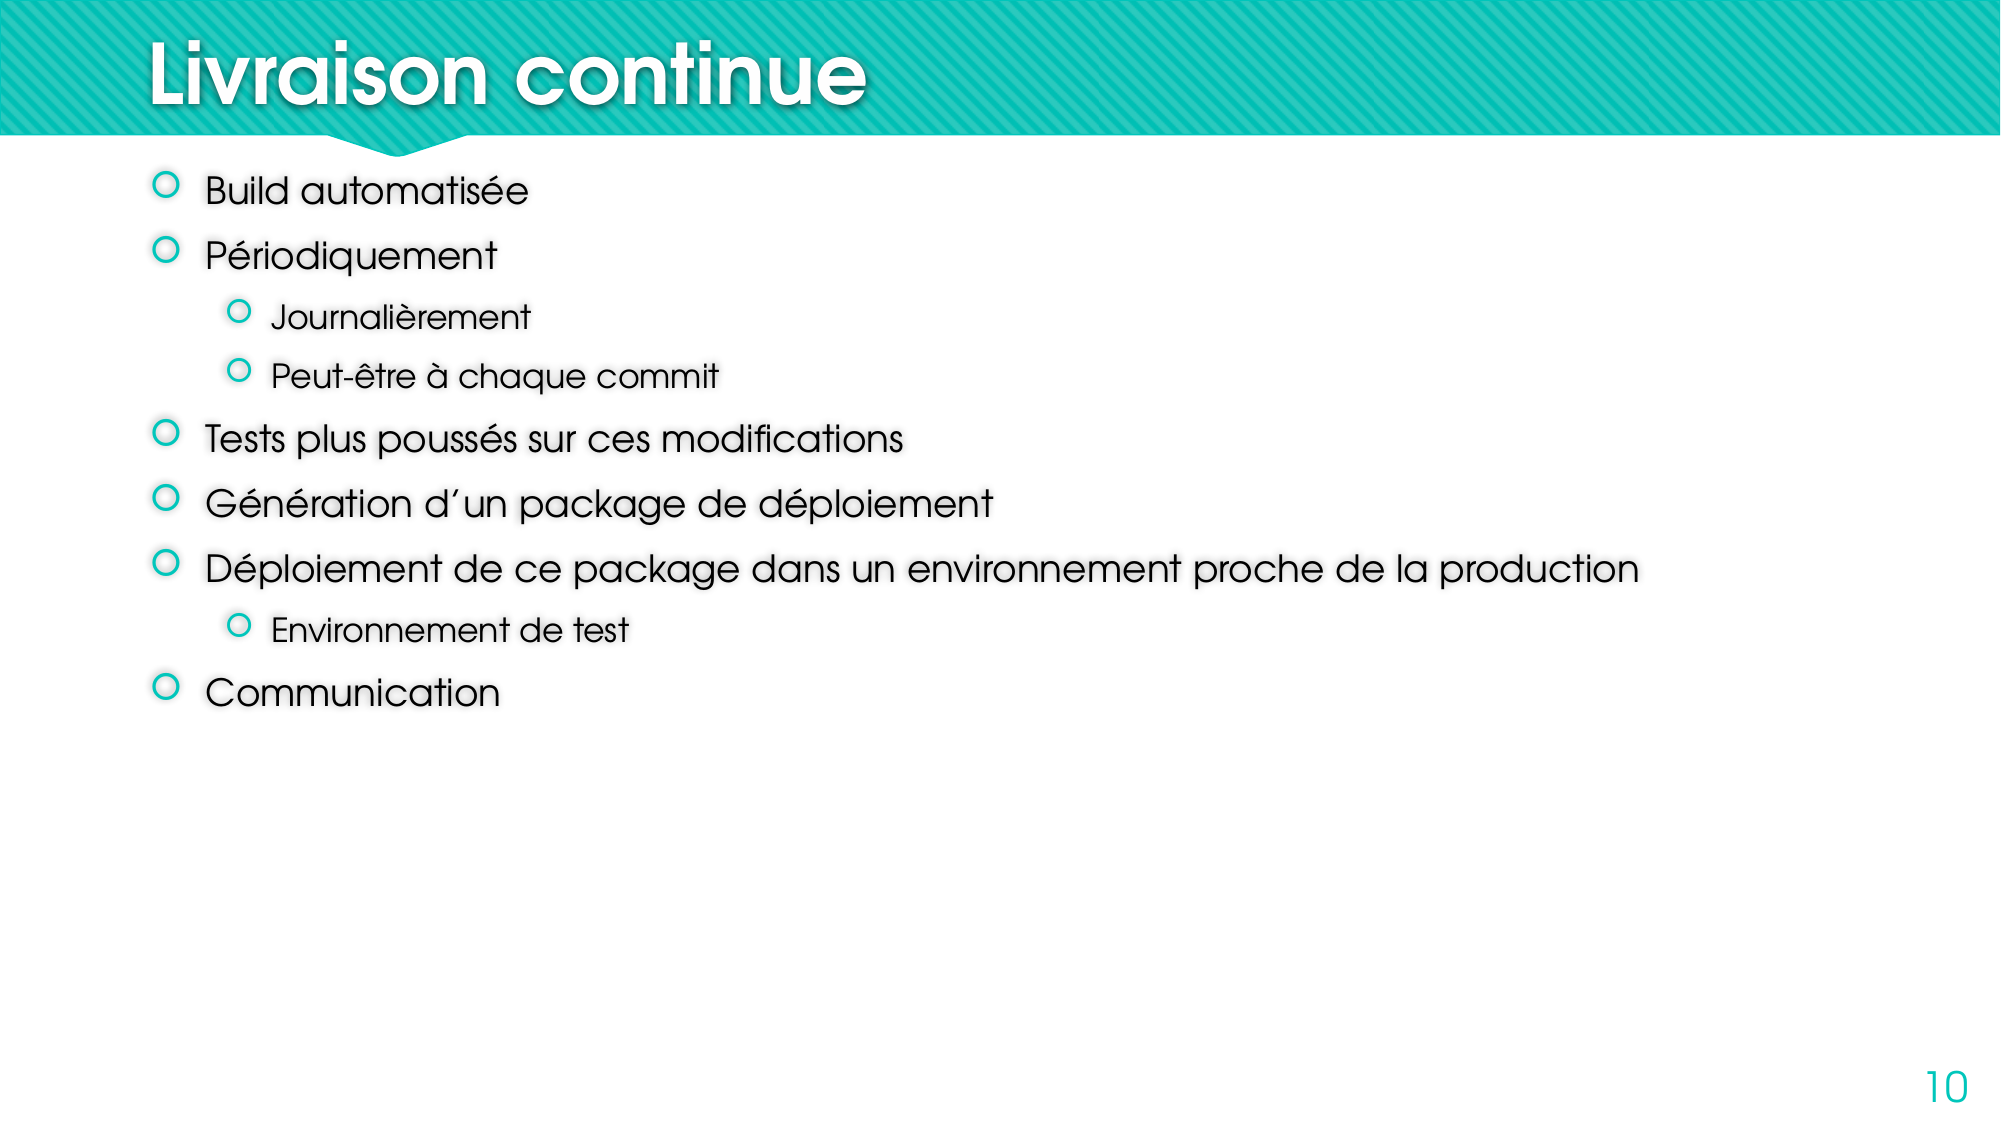

# Livraison continue
Build automatisée
Périodiquement
Journalièrement
Peut-être à chaque commit
Tests plus poussés sur ces modifications
Génération d’un package de déploiement
Déploiement de ce package dans un environnement proche de la production
Environnement de test
Communication
10